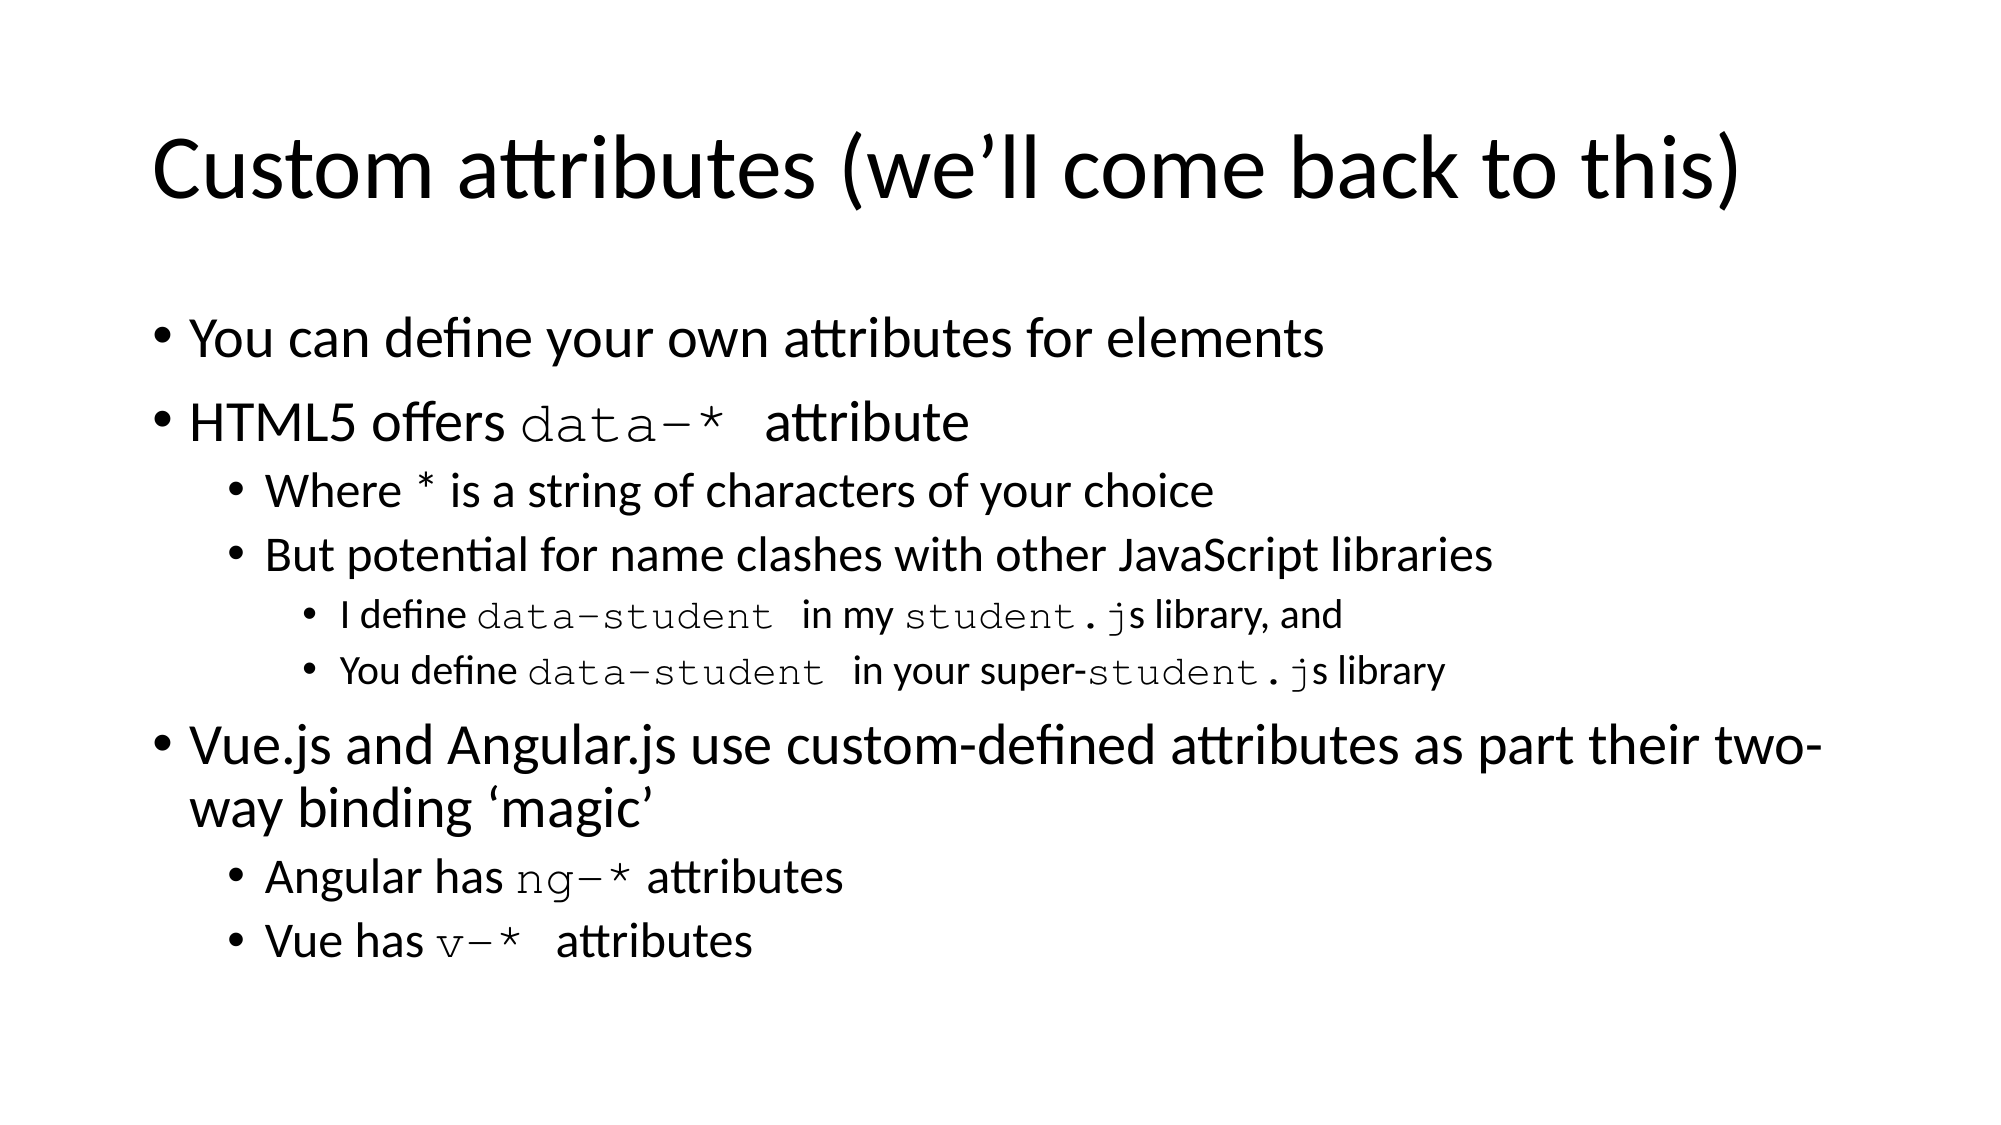

# Custom attributes (we’ll come back to this)
You can define your own attributes for elements
HTML5 offers data-* attribute
Where * is a string of characters of your choice
But potential for name clashes with other JavaScript libraries
I define data-student in my student.js library, and
You define data-student in your super-student.js library
Vue.js and Angular.js use custom-defined attributes as part their two-way binding ‘magic’
Angular has ng-* attributes
Vue has v-* attributes